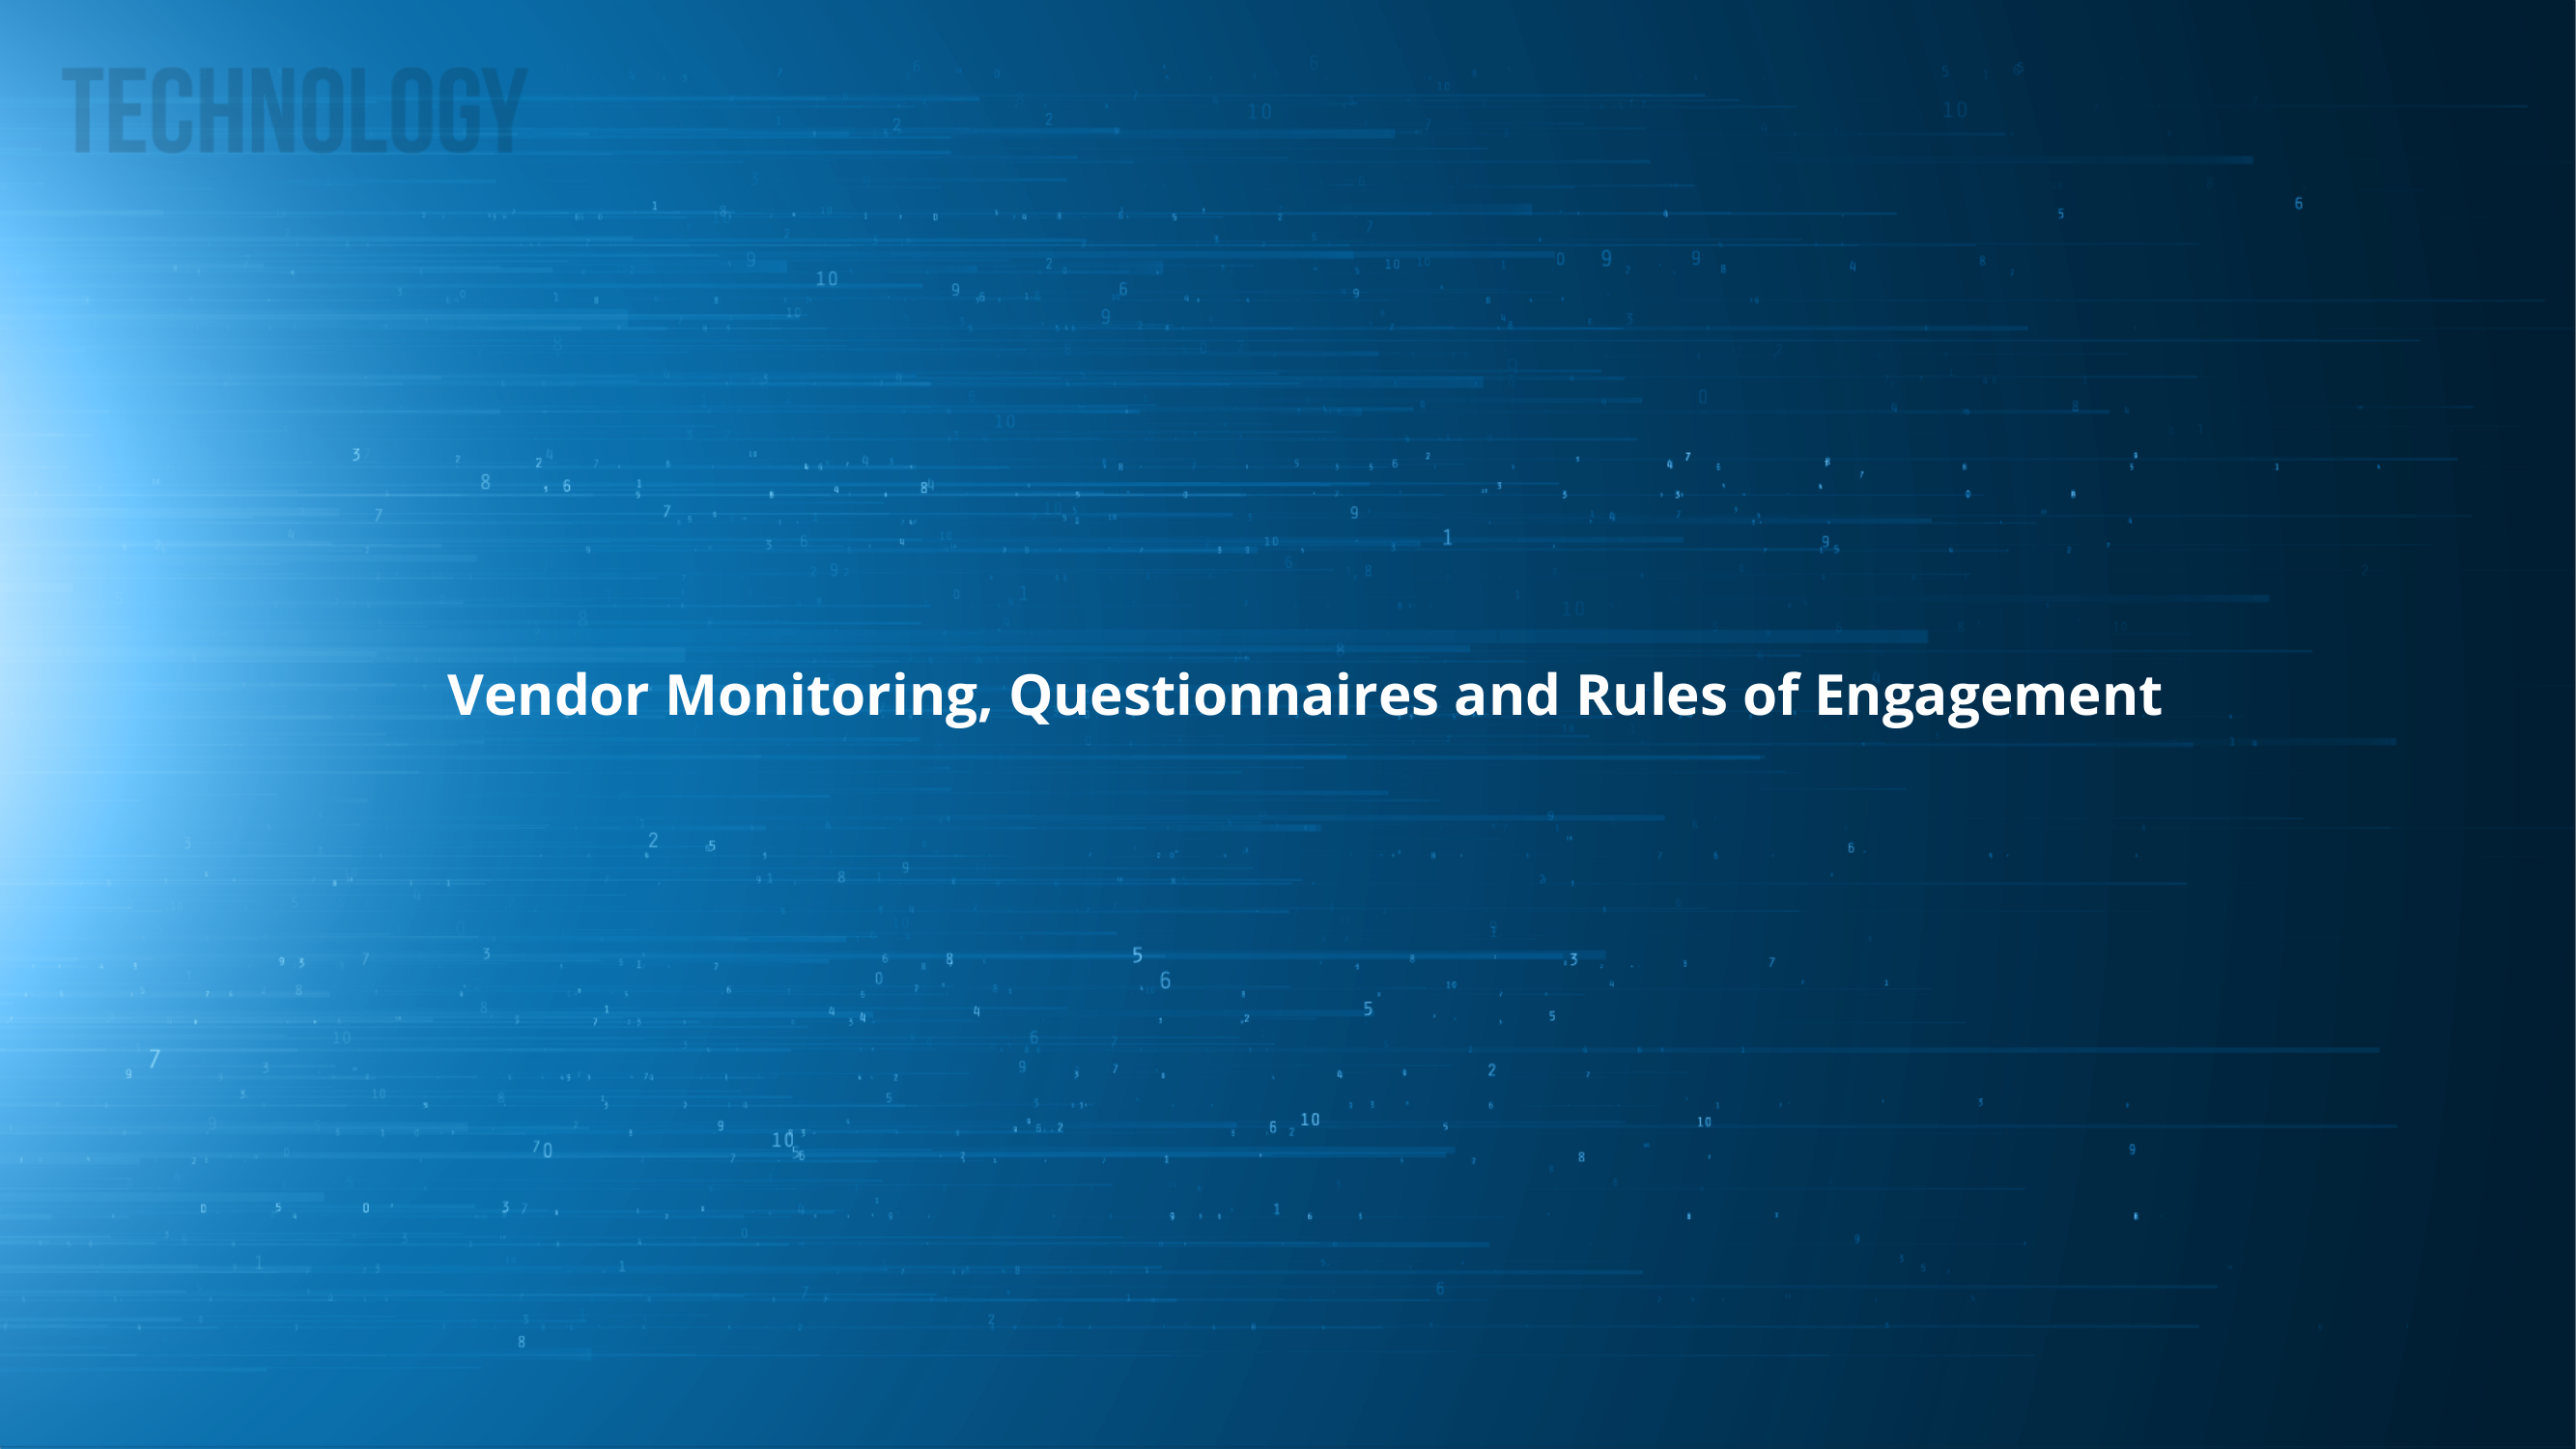

Vendor Monitoring, Questionnaires and Rules of Engagement